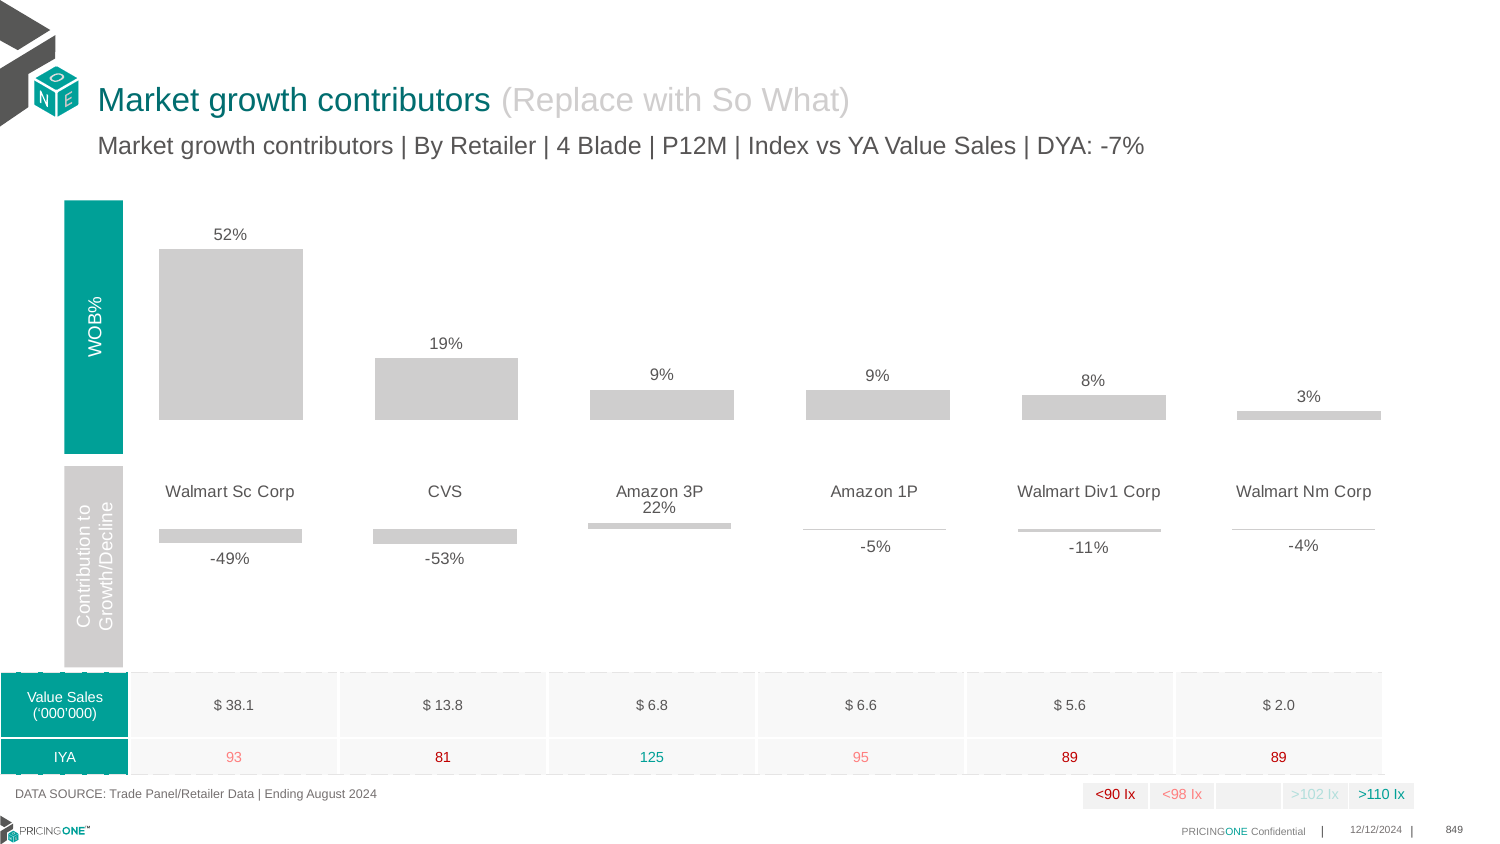

# Market growth contributors (Replace with So What)
Market growth contributors | By Retailer | 4 Blade | P12M | Index vs YA Value Sales | DYA: -7%

### Chart

| Category | WoB % |
|---|---|
| Walmart Sc Corp | 0.5226449808237988 |
| CVS | 0.18975067723473066 |
| Amazon 3P | 0.09344165981431027 |
| Amazon 1P | 0.0907612650456448 |
| Walmart Div1 Corp | 0.07639973052234746 |
| Walmart Nm Corp | 0.027001686559167994 |
WOB%

### Chart

| Category | Growth Contribution |
|---|---|
| Walmart Sc Corp | -0.4926445920032433 |
| CVS | -0.5259454696882088 |
| Amazon 3P | 0.21837539466405992 |
| Amazon 1P | -0.05491563219310966 |
| Walmart Div1 Corp | -0.10551397192353328 |
| Walmart Nm Corp | -0.03935572885596492 |
Contribution to Growth/Decline
| Value Sales (‘000’000) | $ 38.1 | $ 13.8 | $ 6.8 | $ 6.6 | $ 5.6 | $ 2.0 |
| --- | --- | --- | --- | --- | --- | --- |
| IYA | 93 | 81 | 125 | 95 | 89 | 89 |
DATA SOURCE: Trade Panel/Retailer Data | Ending August 2024
| <90 Ix | <98 Ix |  | >102 Ix | >110 Ix |
| --- | --- | --- | --- | --- |

12/12/2024
849